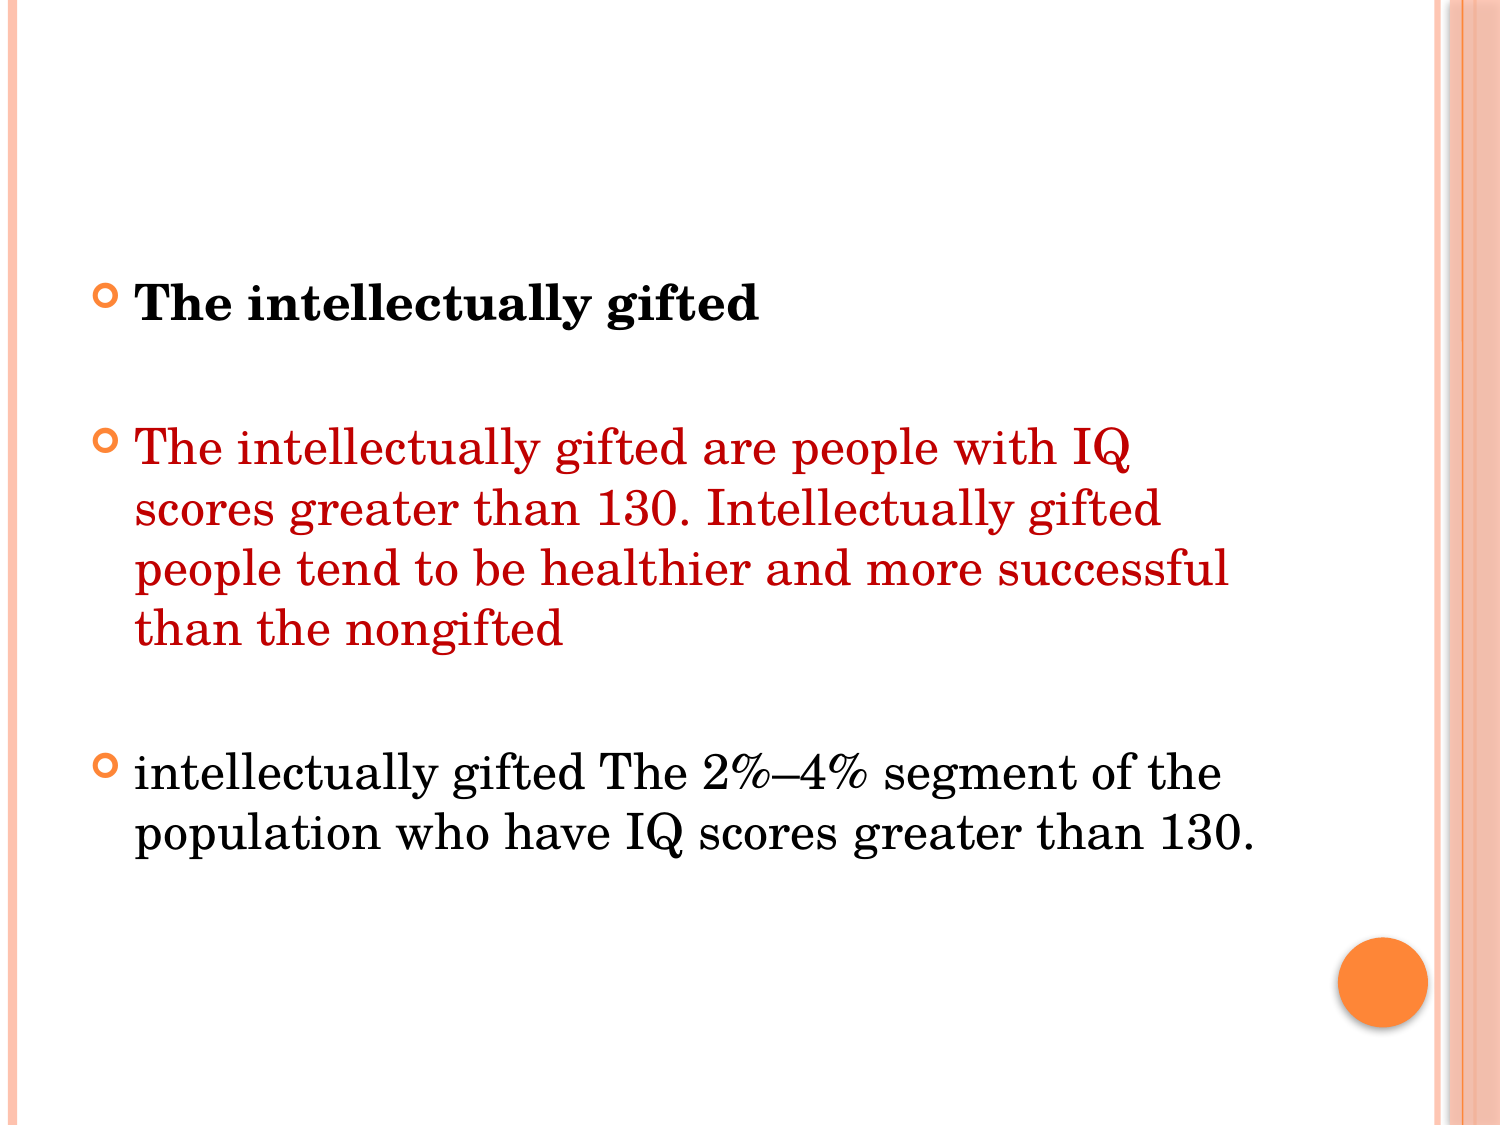

The intellectually gifted

The intellectually gifted are people with IQ scores greater than 130. Intellectually gifted people tend to be healthier and more successful than the nongifted

intellectually gifted The 2%–4% segment of the population who have IQ scores greater than 130.